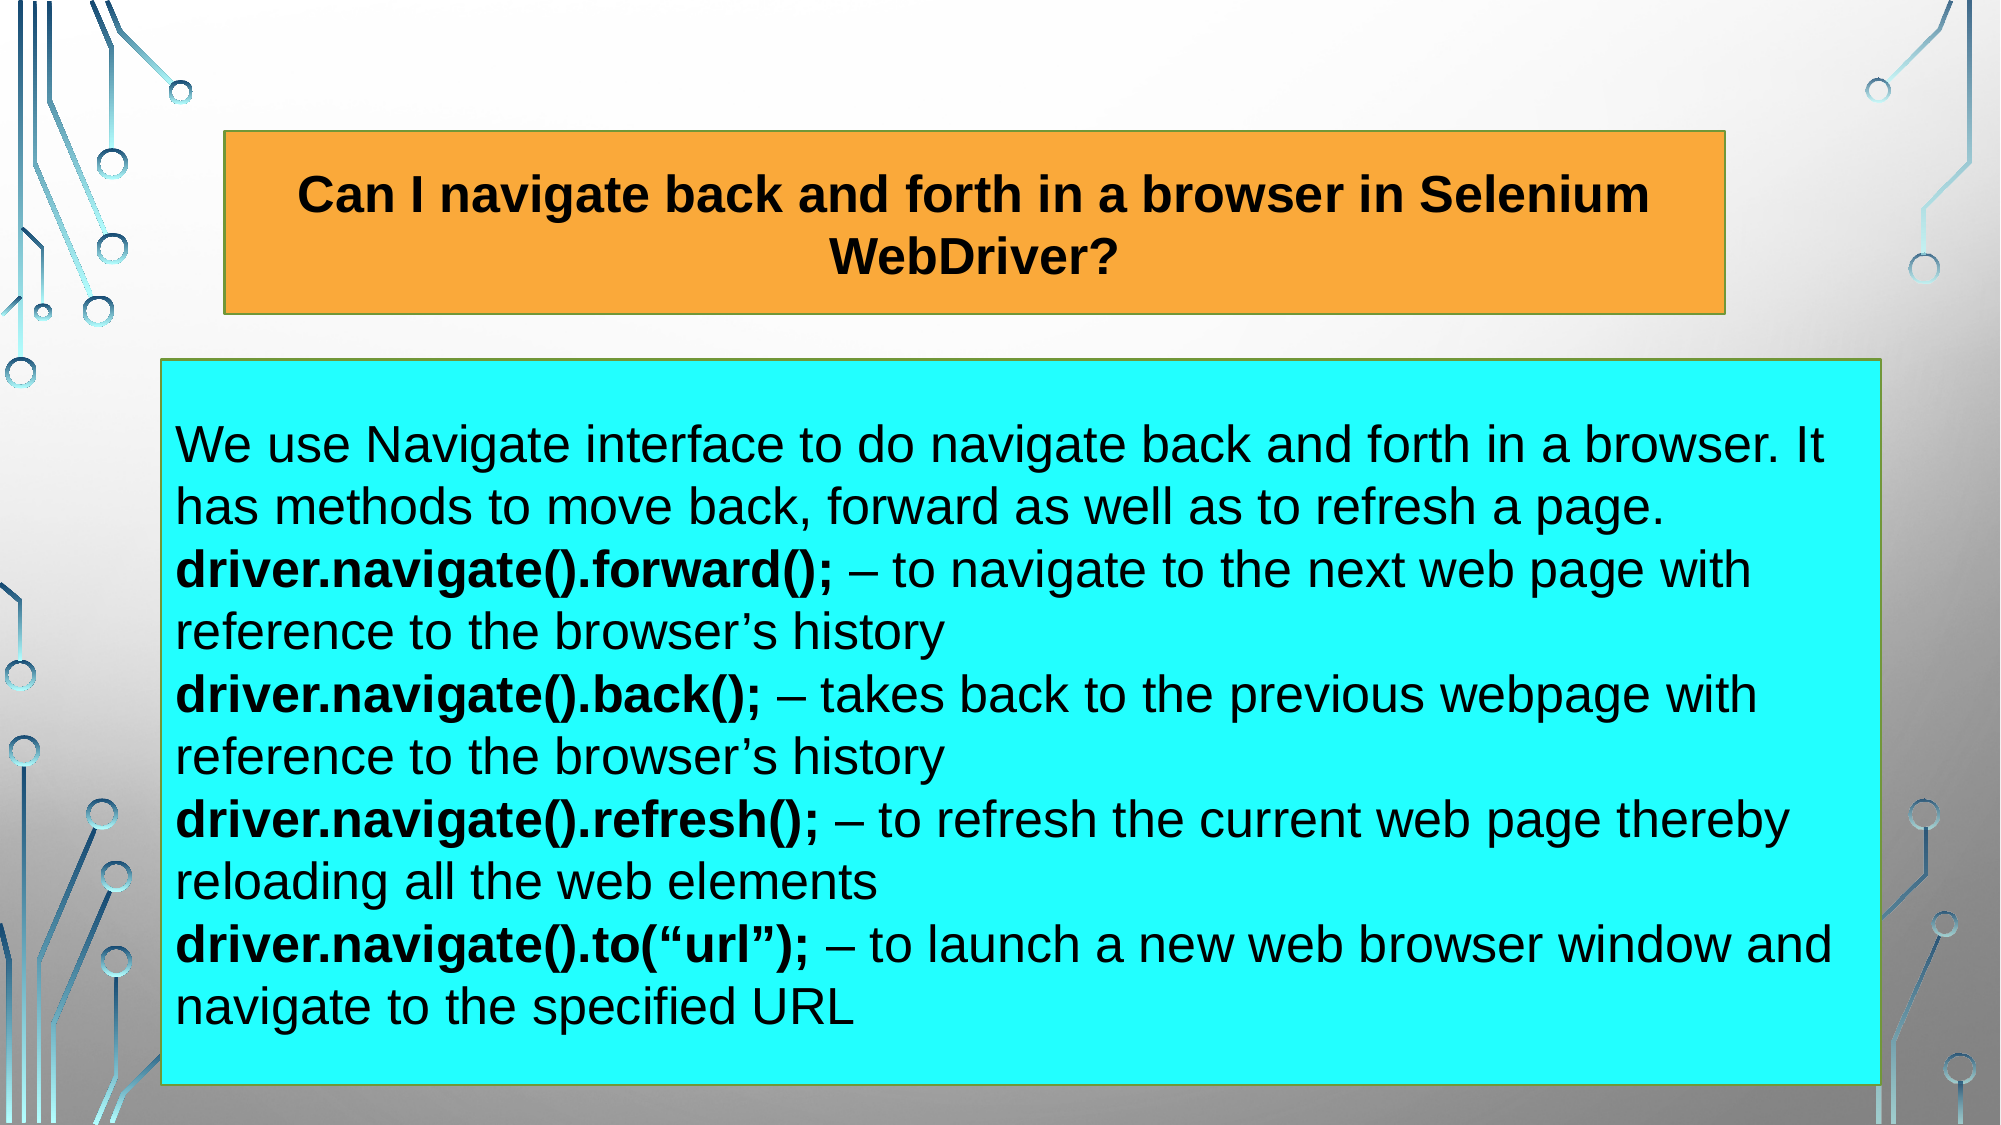

Can I navigate back and forth in a browser in Selenium WebDriver?
We use Navigate interface to do navigate back and forth in a browser. It has methods to move back, forward as well as to refresh a page.
driver.navigate().forward(); – to navigate to the next web page with reference to the browser’s history
driver.navigate().back(); – takes back to the previous webpage with reference to the browser’s history
driver.navigate().refresh(); – to refresh the current web page thereby reloading all the web elements
driver.navigate().to(“url”); – to launch a new web browser window and navigate to the specified URL